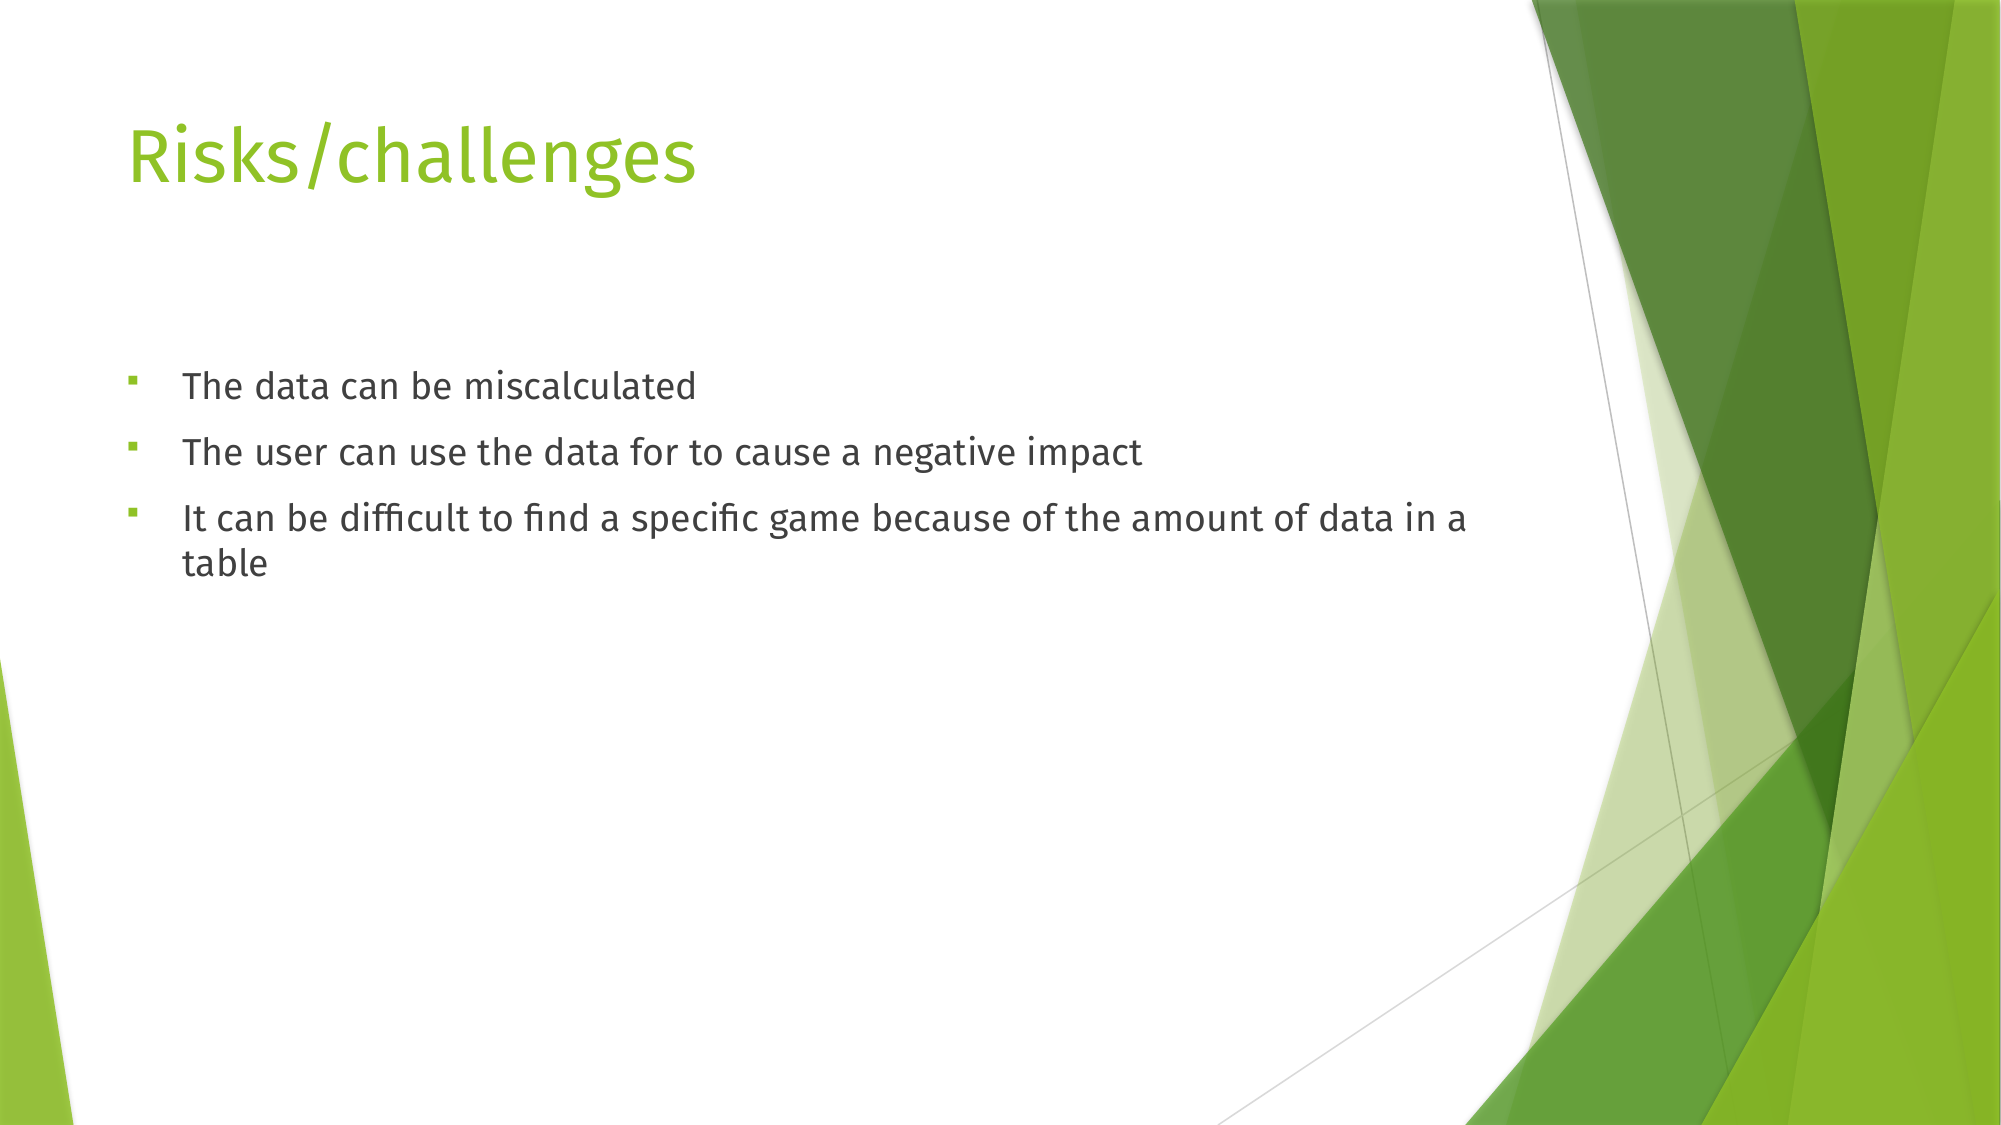

# Risks/challenges
The data can be miscalculated
The user can use the data for to cause a negative impact
It can be difficult to find a specific game because of the amount of data in a table